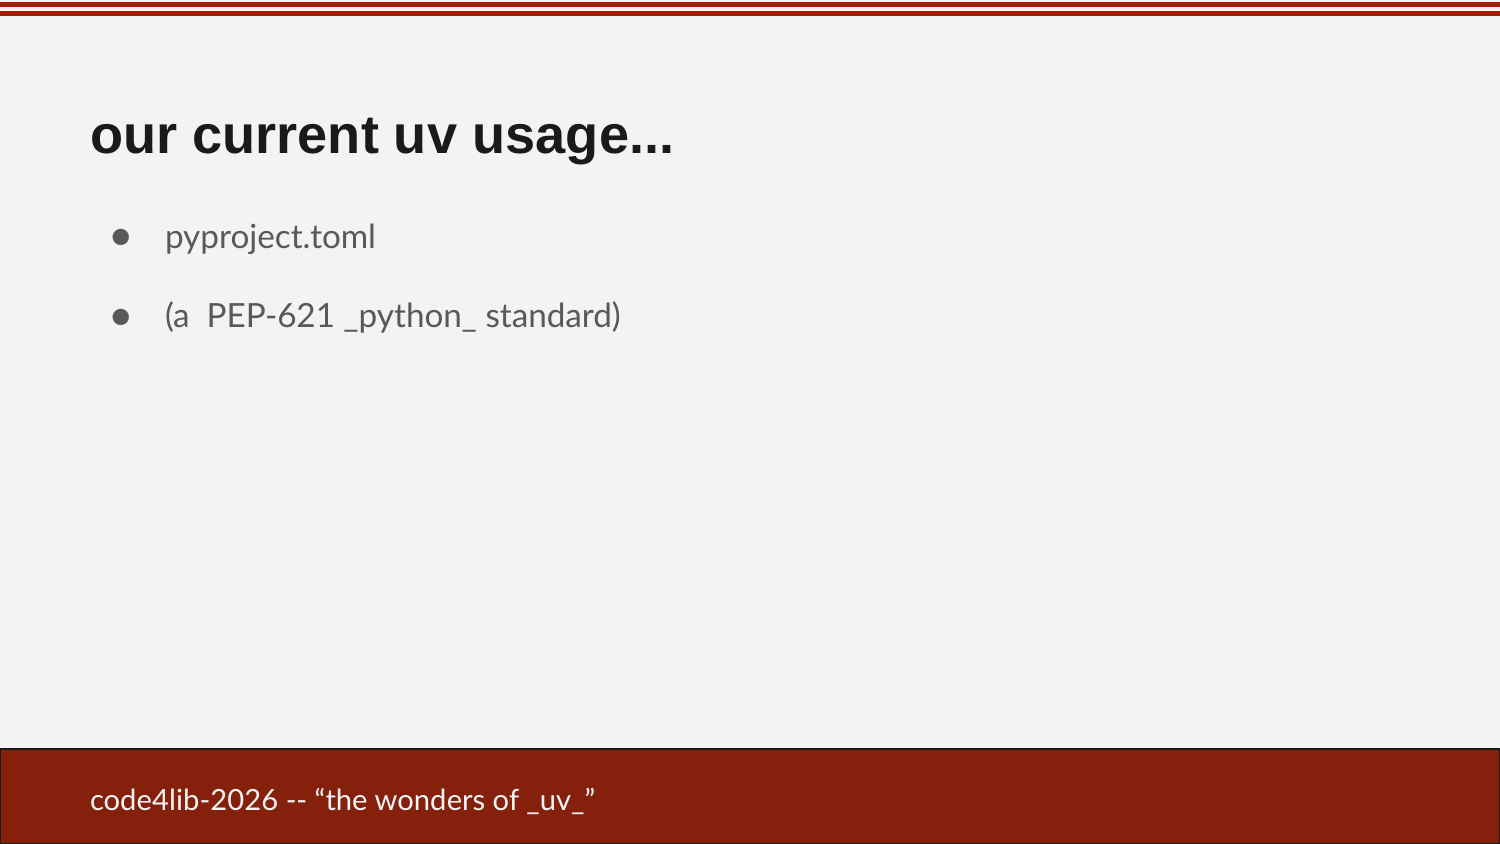

# our current uv usage...
pyproject.toml

(a  PEP-621 _python_ standard)